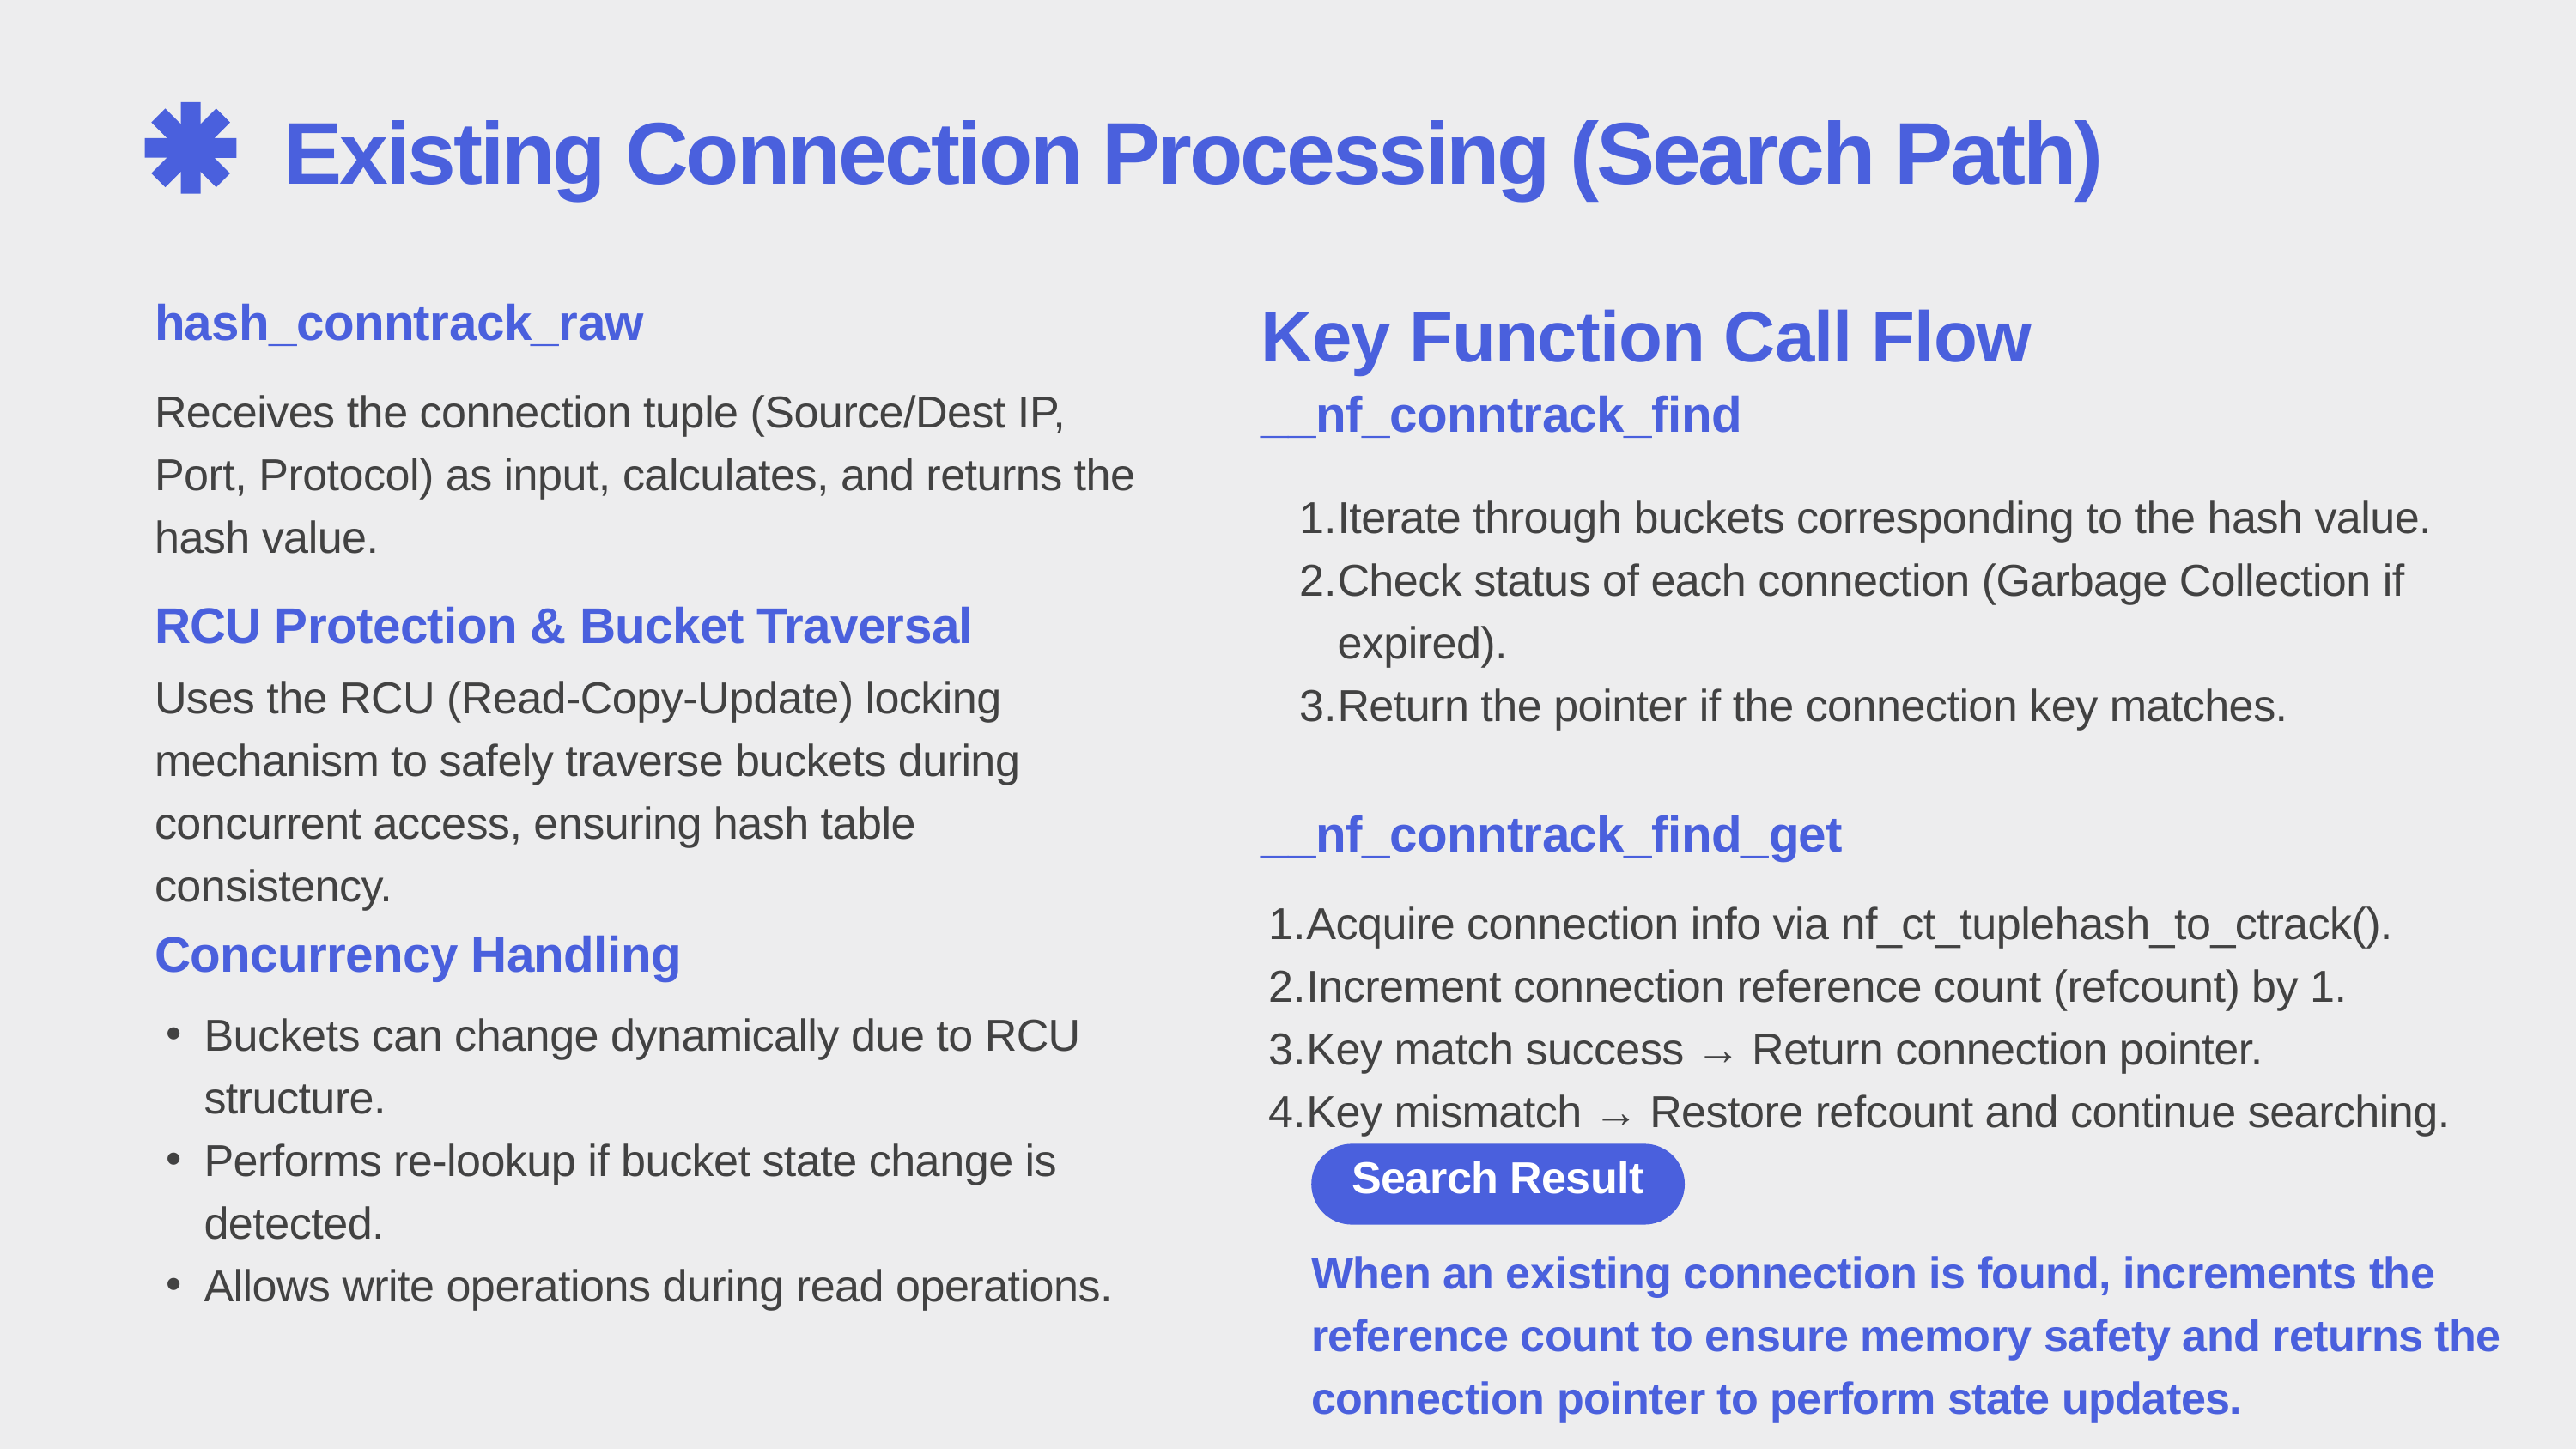

Existing Connection Processing (Search Path)
hash_conntrack_raw
Key Function Call Flow
__nf_conntrack_find
Receives the connection tuple (Source/Dest IP, Port, Protocol) as input, calculates, and returns the hash value.
Iterate through buckets corresponding to the hash value.
Check status of each connection (Garbage Collection if expired).
Return the pointer if the connection key matches.
RCU Protection & Bucket Traversal
Uses the RCU (Read-Copy-Update) locking mechanism to safely traverse buckets during concurrent access, ensuring hash table consistency.
__nf_conntrack_find_get
Acquire connection info via nf_ct_tuplehash_to_ctrack().
Increment connection reference count (refcount) by 1.
Key match success → Return connection pointer.
Key mismatch → Restore refcount and continue searching.
Concurrency Handling
Buckets can change dynamically due to RCU structure.
Performs re-lookup if bucket state change is detected.
Allows write operations during read operations.

Search Result
When an existing connection is found, increments the reference count to ensure memory safety and returns the connection pointer to perform state updates.